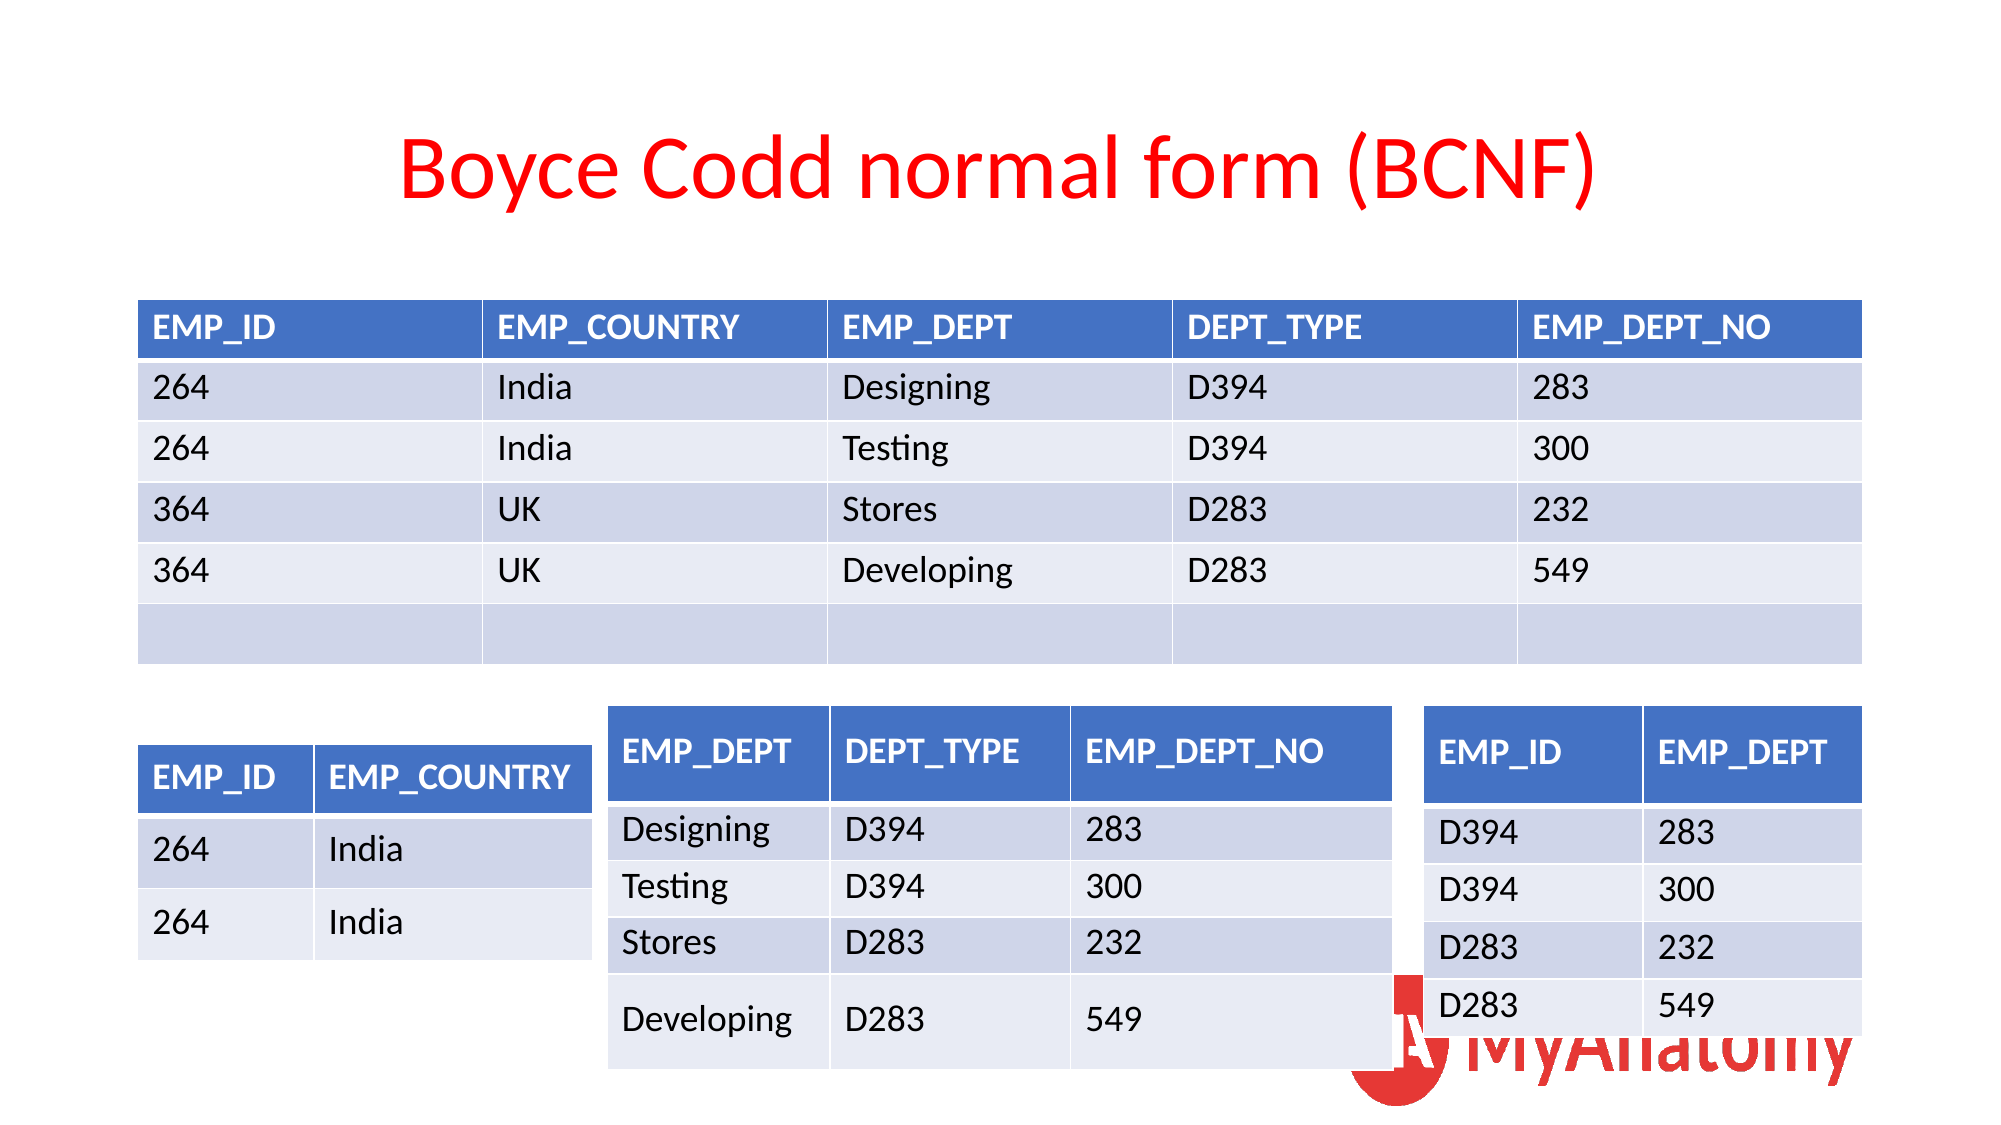

# Boyce Codd normal form (BCNF)
| EMP\_ID | EMP\_COUNTRY | EMP\_DEPT | DEPT\_TYPE | EMP\_DEPT\_NO |
| --- | --- | --- | --- | --- |
| 264 | India | Designing | D394 | 283 |
| 264 | India | Testing | D394 | 300 |
| 364 | UK | Stores | D283 | 232 |
| 364 | UK | Developing | D283 | 549 |
|  |  |  |  |  |
| EMP\_DEPT | DEPT\_TYPE | EMP\_DEPT\_NO |
| --- | --- | --- |
| Designing | D394 | 283 |
| Testing | D394 | 300 |
| Stores | D283 | 232 |
| Developing | D283 | 549 |
| EMP\_ID | EMP\_DEPT |
| --- | --- |
| D394 | 283 |
| D394 | 300 |
| D283 | 232 |
| D283 | 549 |
| EMP\_ID | EMP\_COUNTRY |
| --- | --- |
| 264 | India |
| 264 | India |